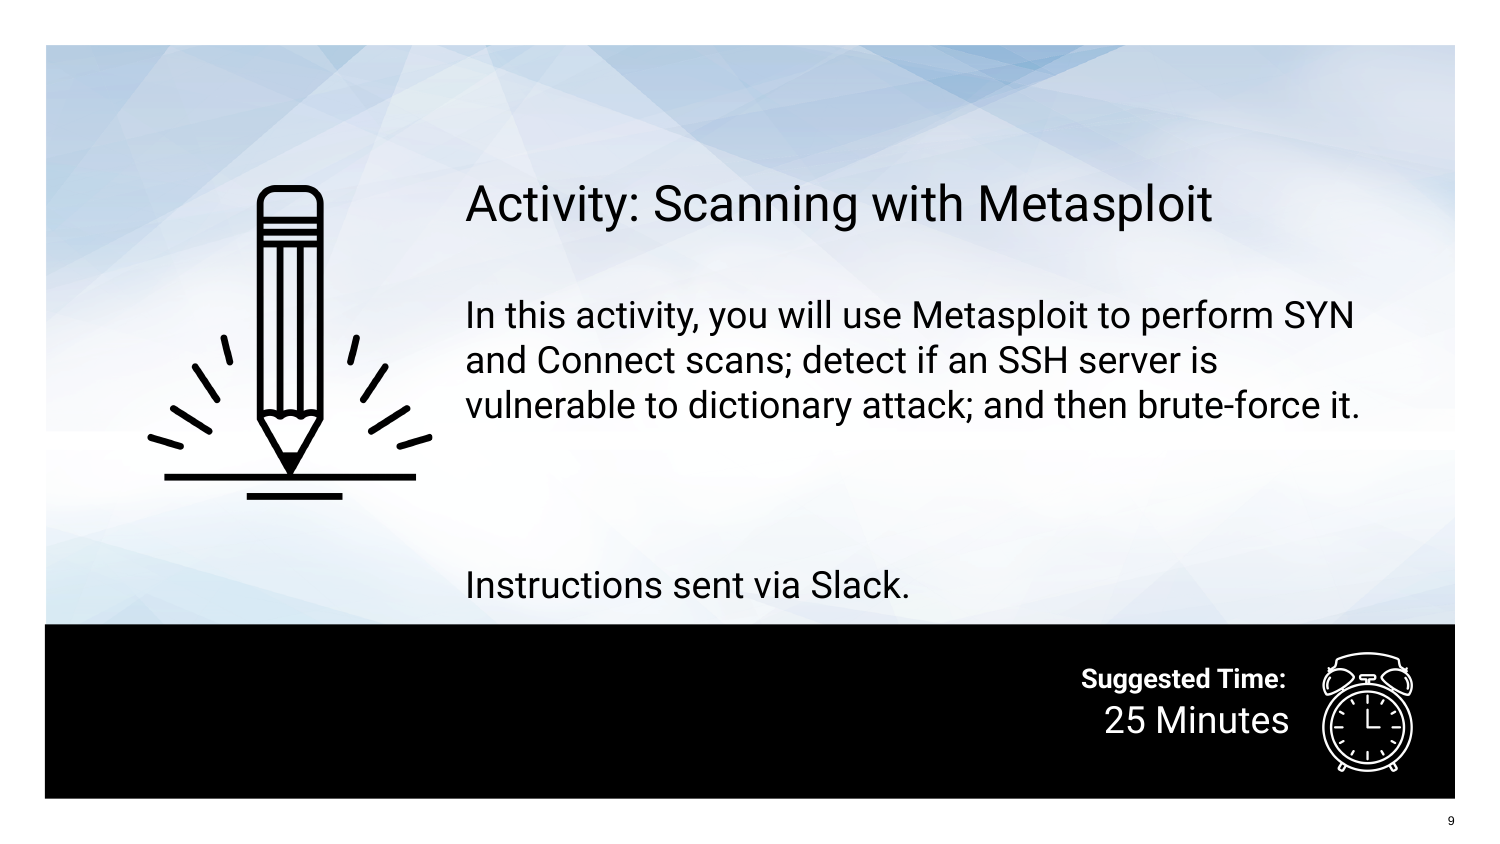

Activity: Scanning with Metasploit

In this activity, you will use Metasploit to perform SYN and Connect scans; detect if an SSH server is vulnerable to dictionary attack; and then brute-force it.

Instructions sent via Slack.
# 25 Minutes

9